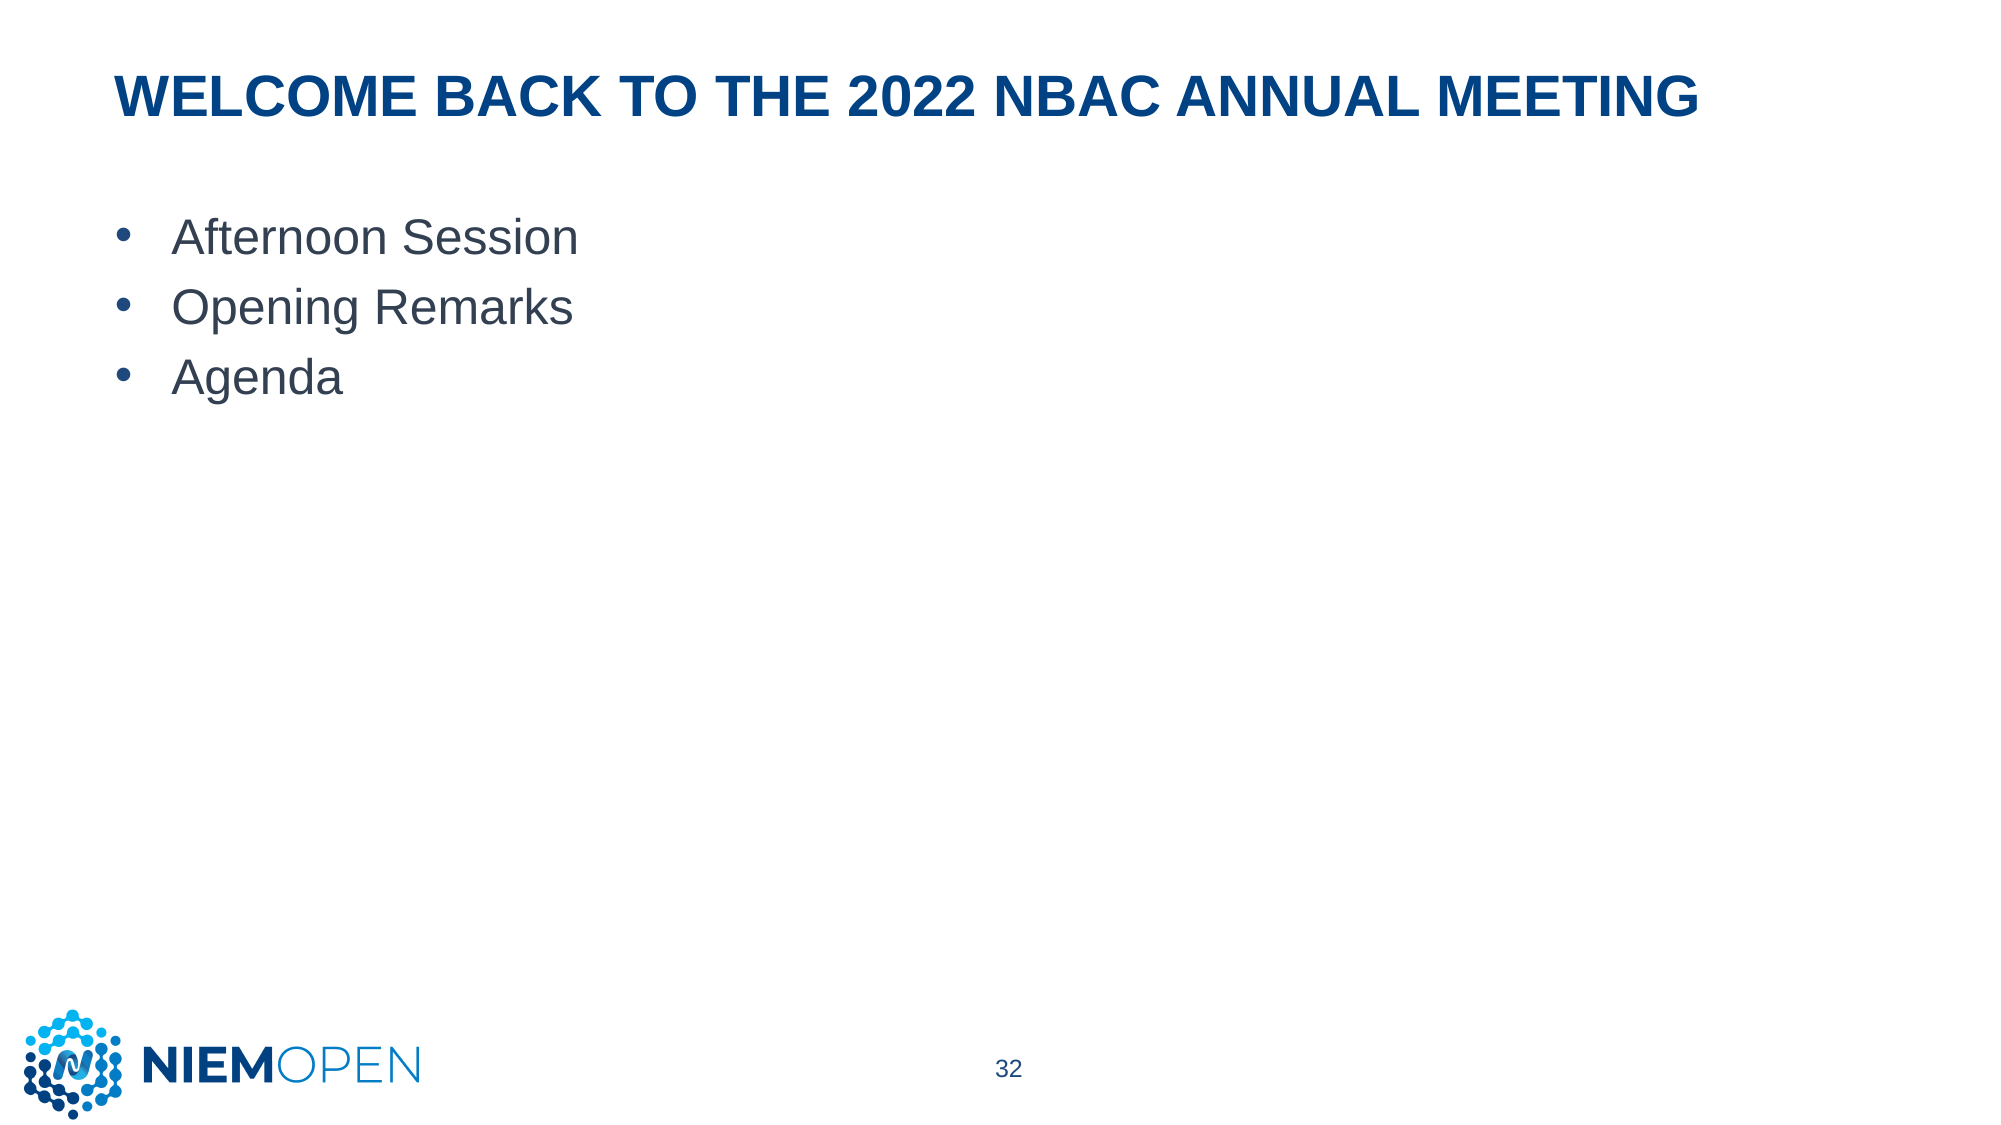

# Welcome BACK to the 2022 Nbac Annual meeting
Afternoon Session
Opening Remarks
Agenda
32